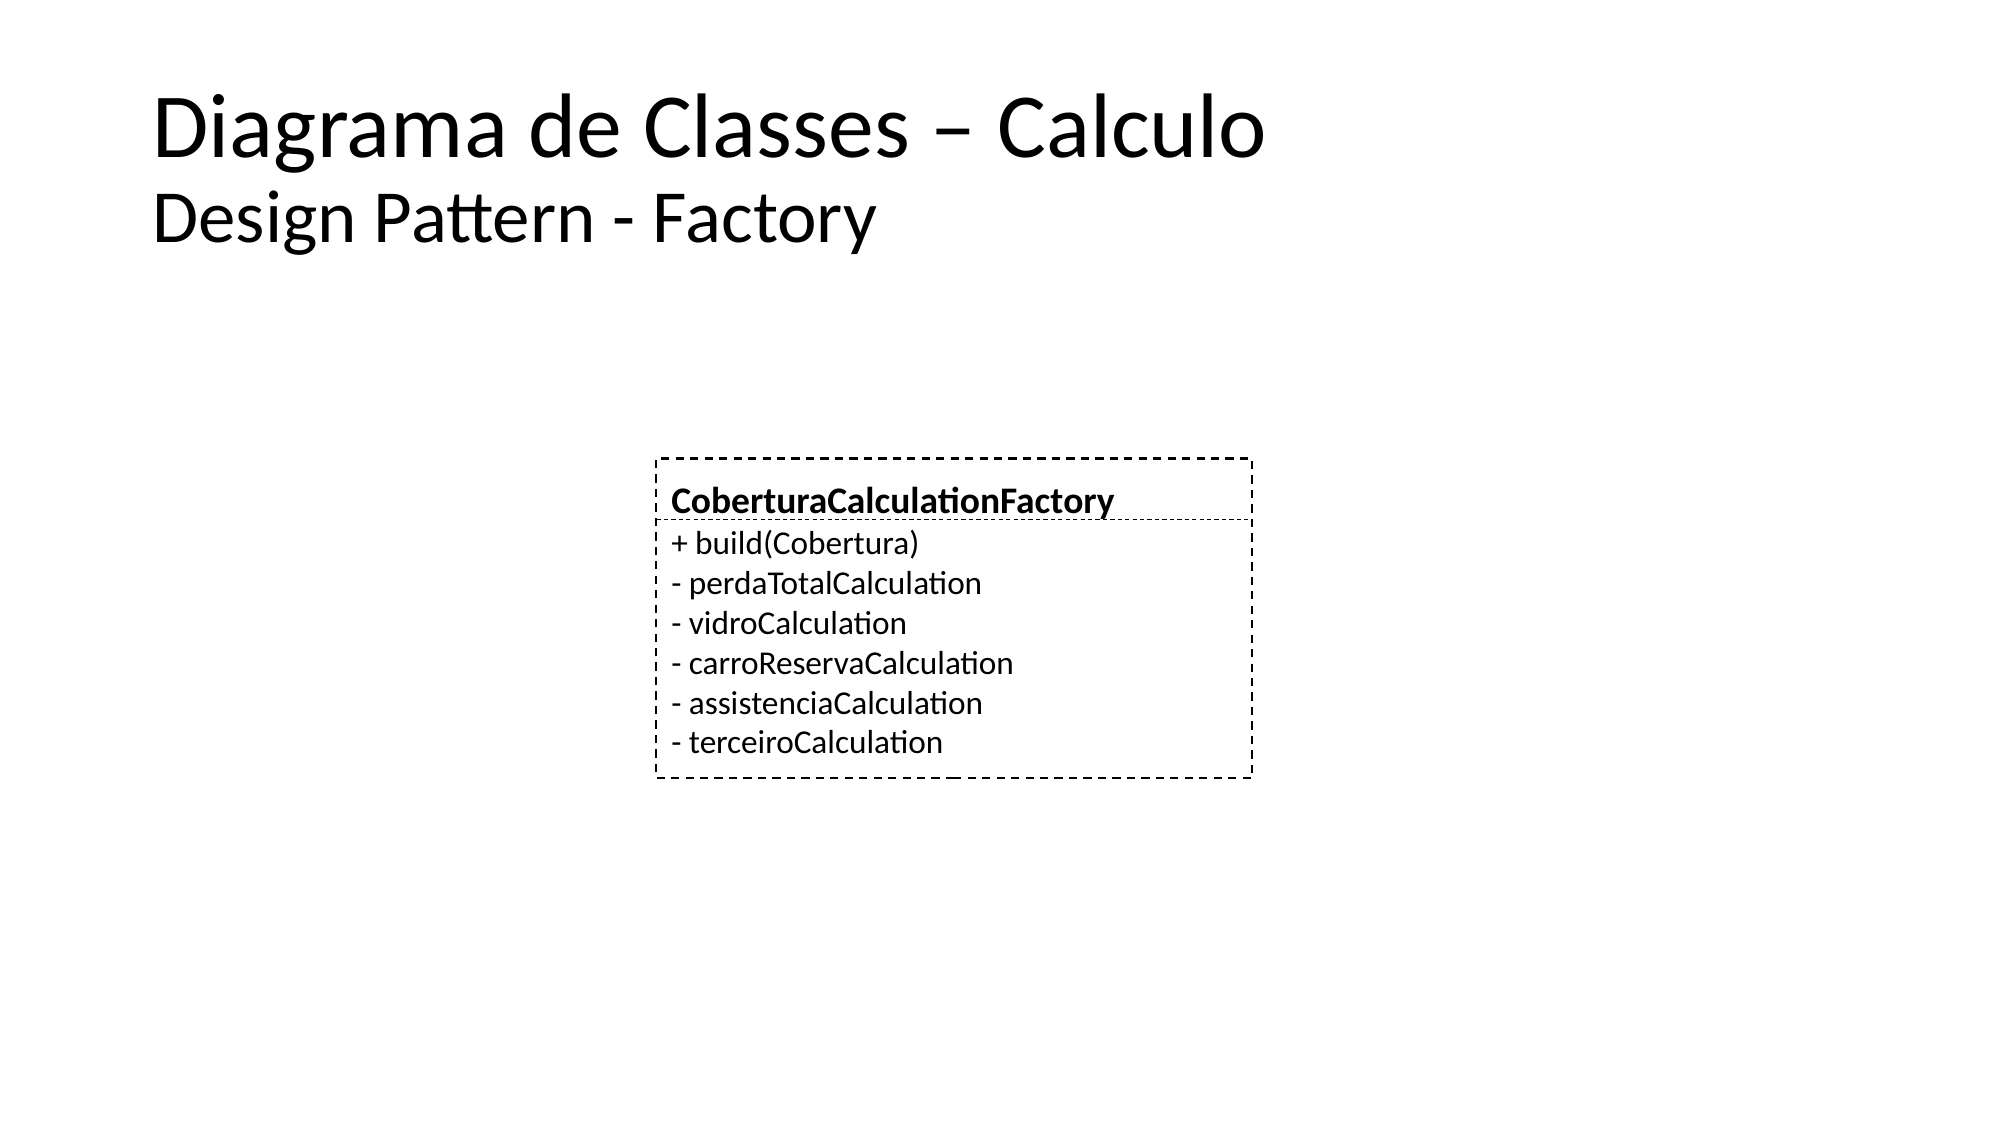

# Diagrama de Classes – Calculo Design Pattern - Factory
CoberturaCalculationFactory
+ build(Cobertura)
- perdaTotalCalculation
- vidroCalculation
- carroReservaCalculation
- assistenciaCalculation
- terceiroCalculation